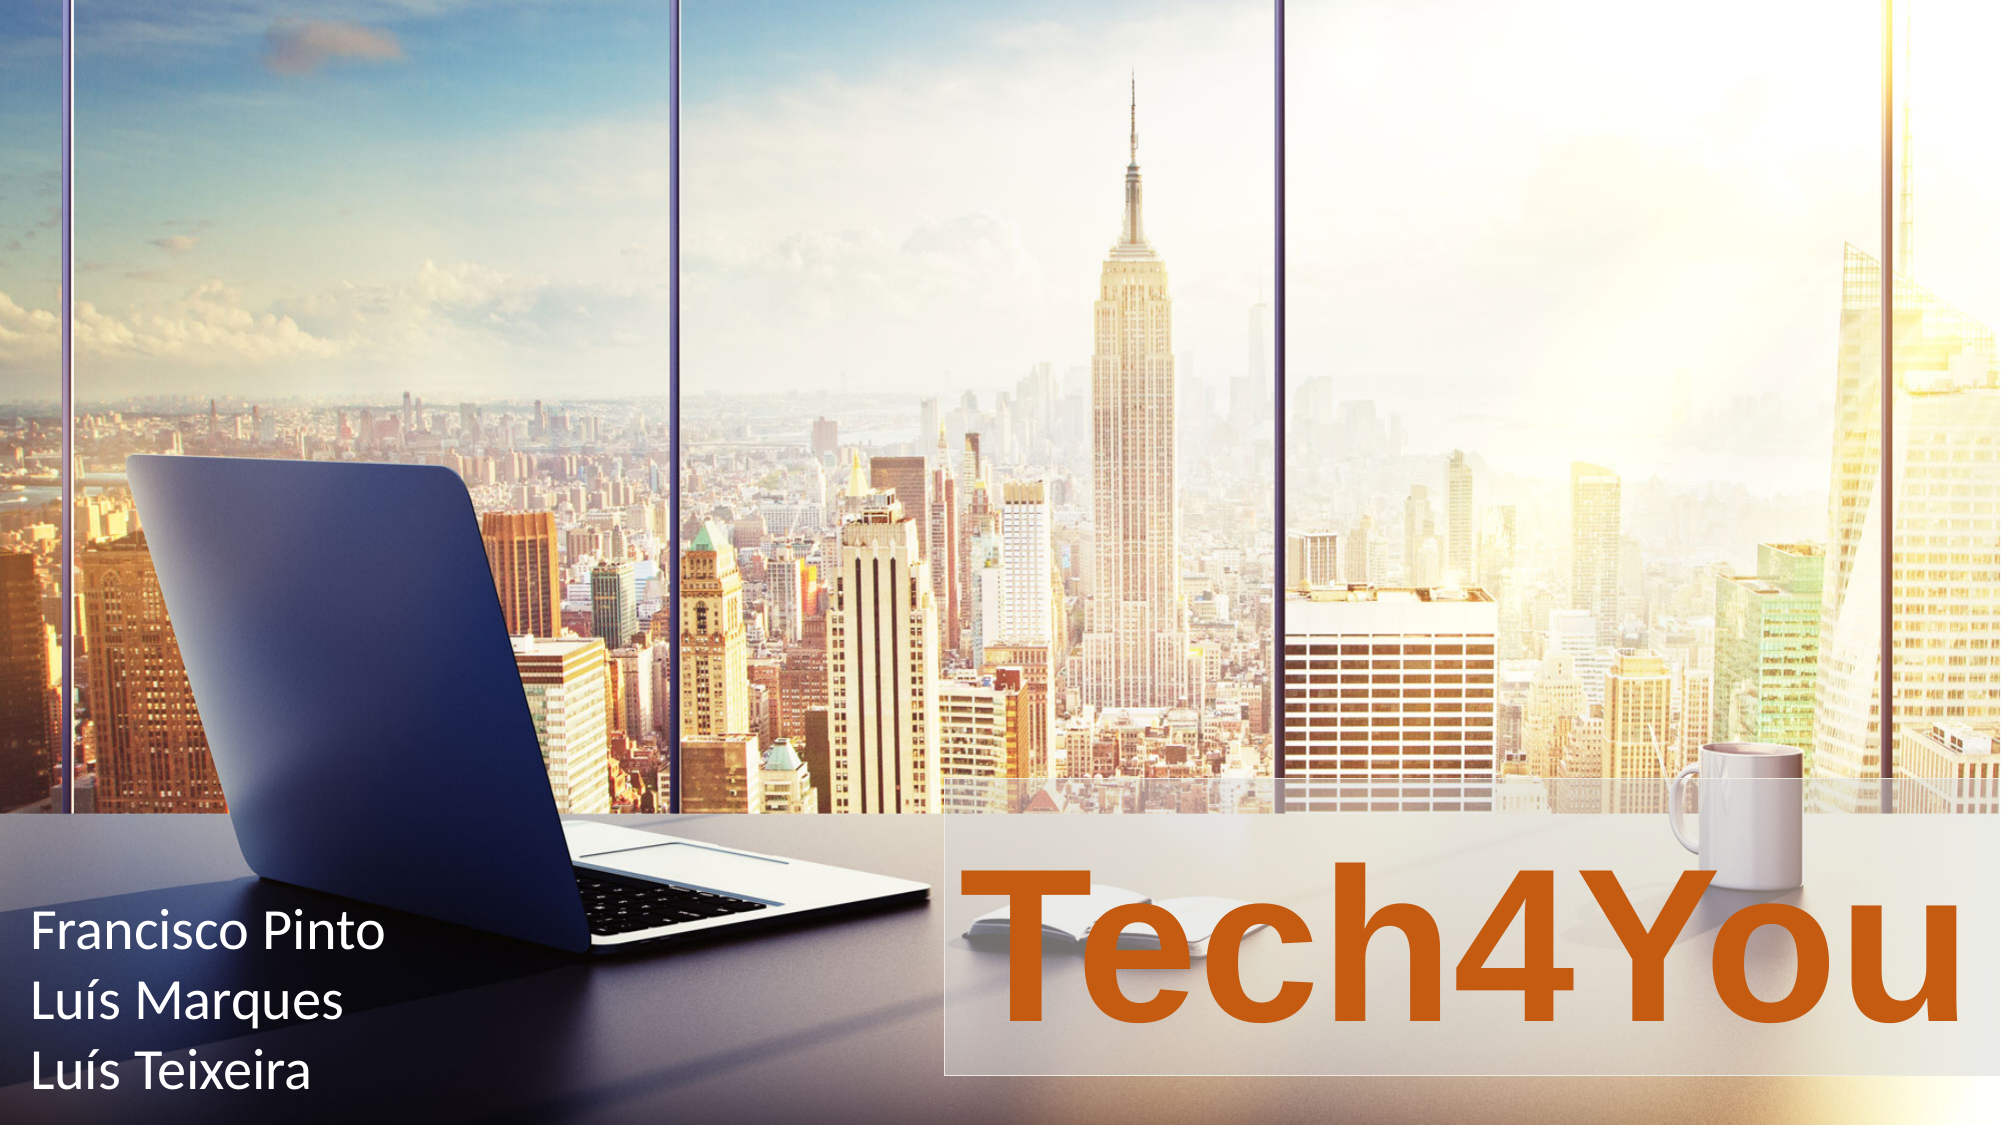

# Tech4You
Francisco Pinto
Luís Marques
Luís Teixeira